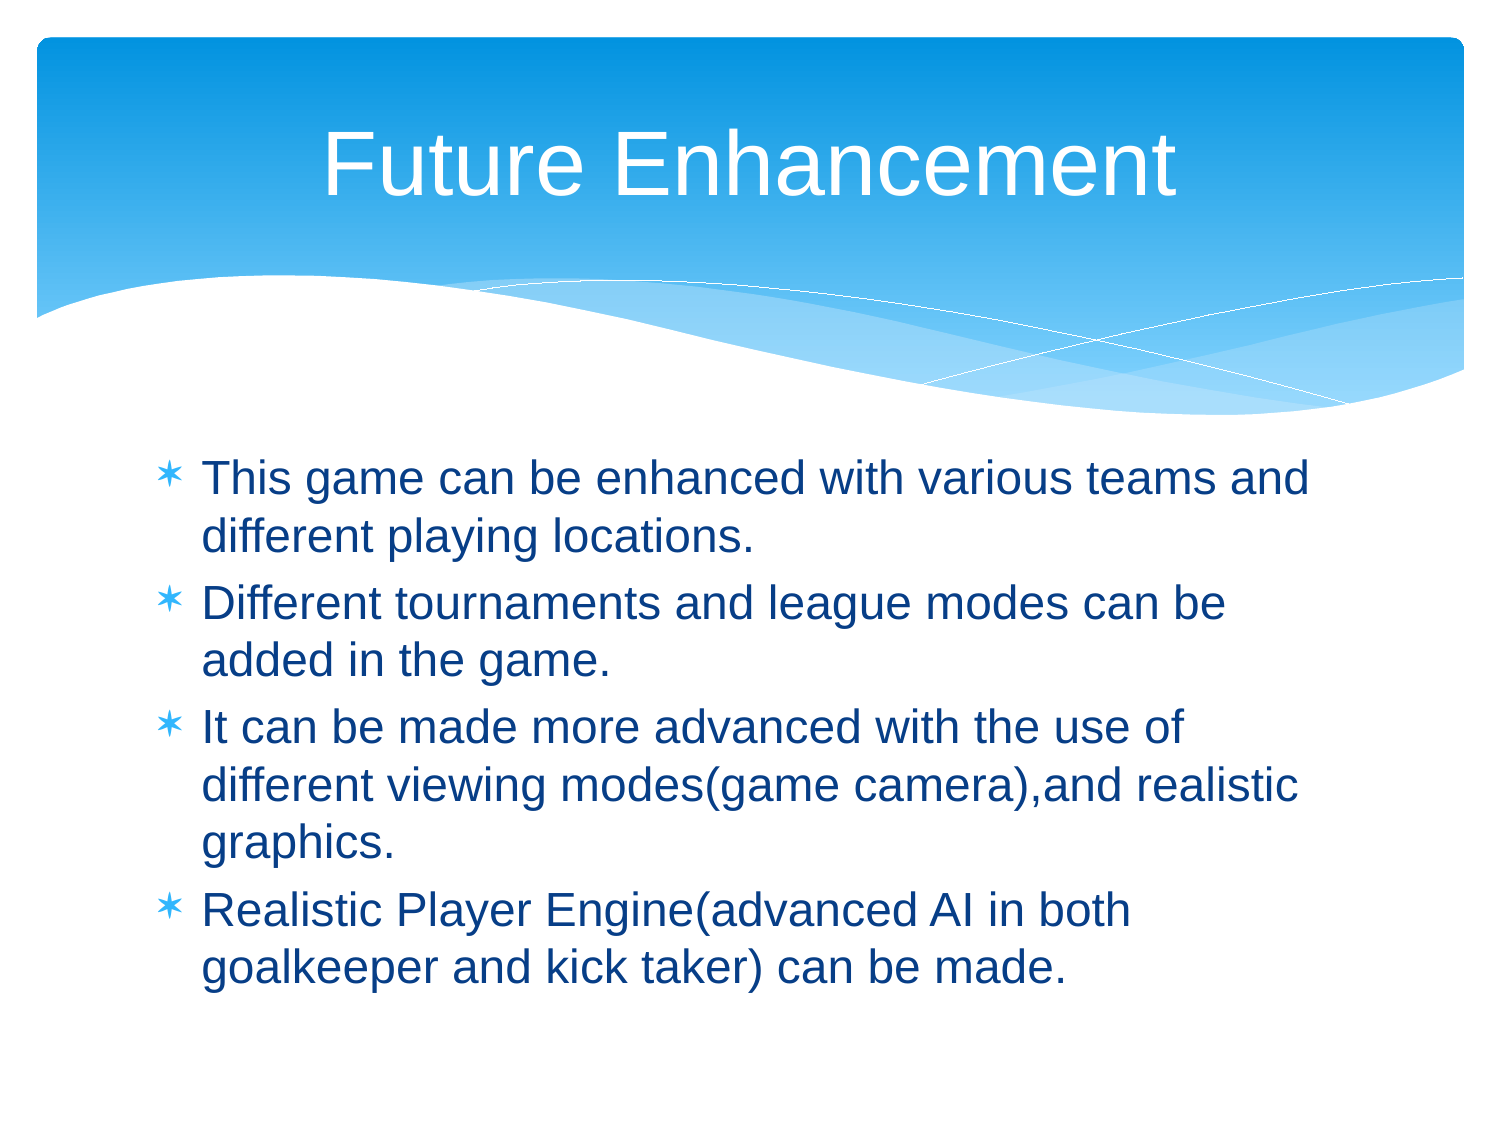

# Future Enhancement
This game can be enhanced with various teams and different playing locations.
Different tournaments and league modes can be added in the game.
It can be made more advanced with the use of different viewing modes(game camera),and realistic graphics.
Realistic Player Engine(advanced AI in both goalkeeper and kick taker) can be made.